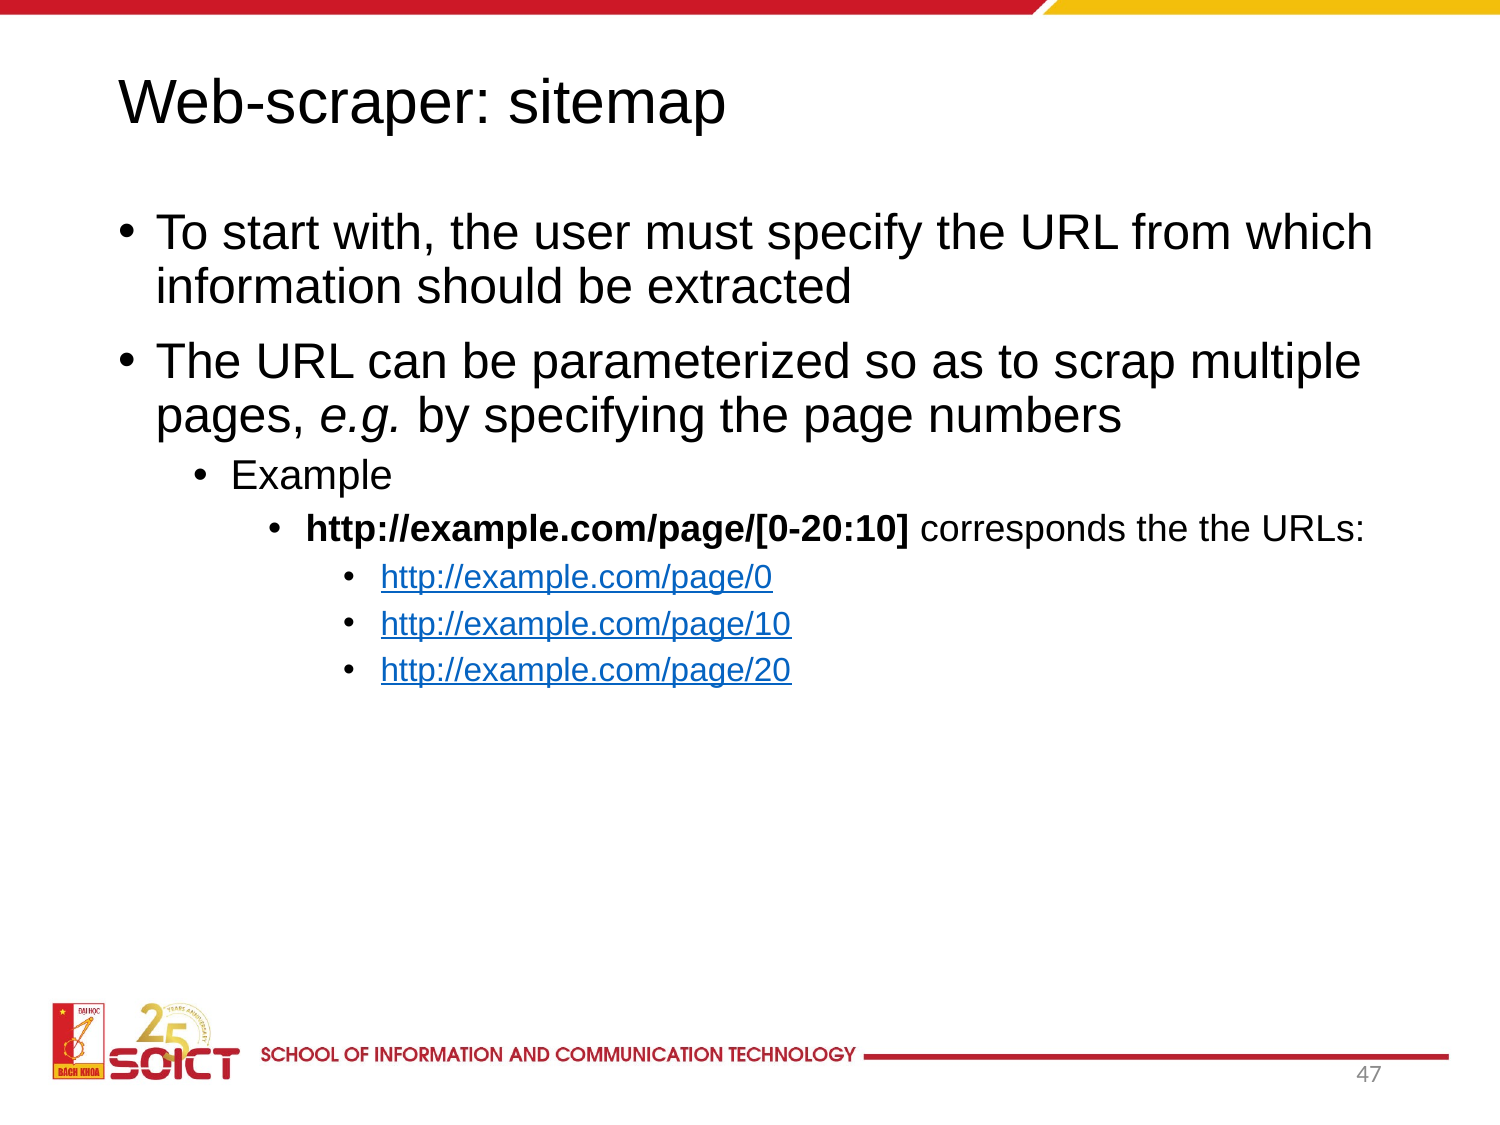

# Web-scraper: sitemap
To start with, the user must specify the URL from which information should be extracted
The URL can be parameterized so as to scrap multiple pages, e.g. by specifying the page numbers
Example
http://example.com/page/[0-20:10] corresponds the the URLs:
http://example.com/page/0
http://example.com/page/10
http://example.com/page/20

47